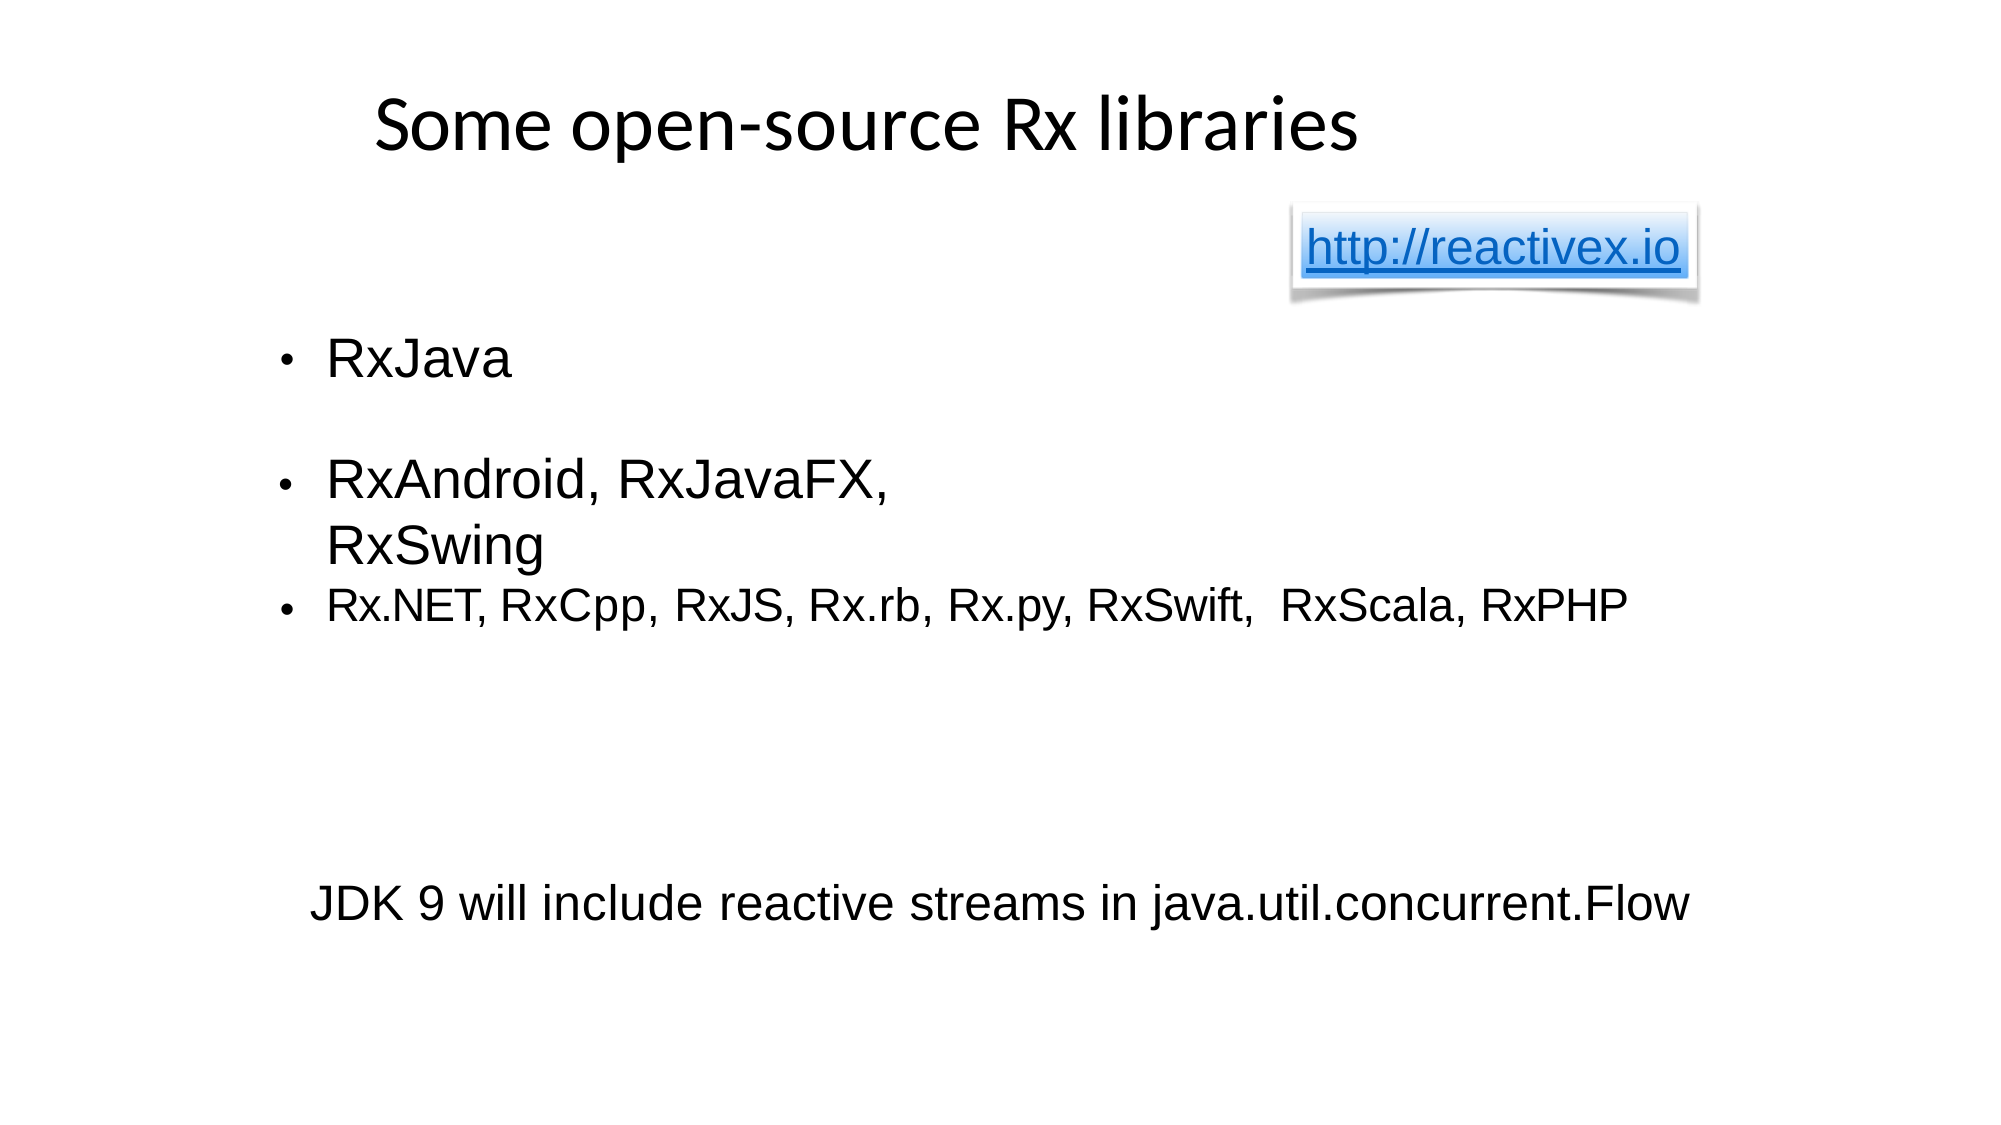

# Some open-source Rx libraries

http://reactivex.io
RxJava
•
RxAndroid, RxJavaFX, RxSwing
•
Rx.NET, RxCpp, RxJS, Rx.rb, Rx.py, RxSwift,  RxScala, RxPHP
•
JDK 9 will include reactive streams in java.util.concurrent.Flow